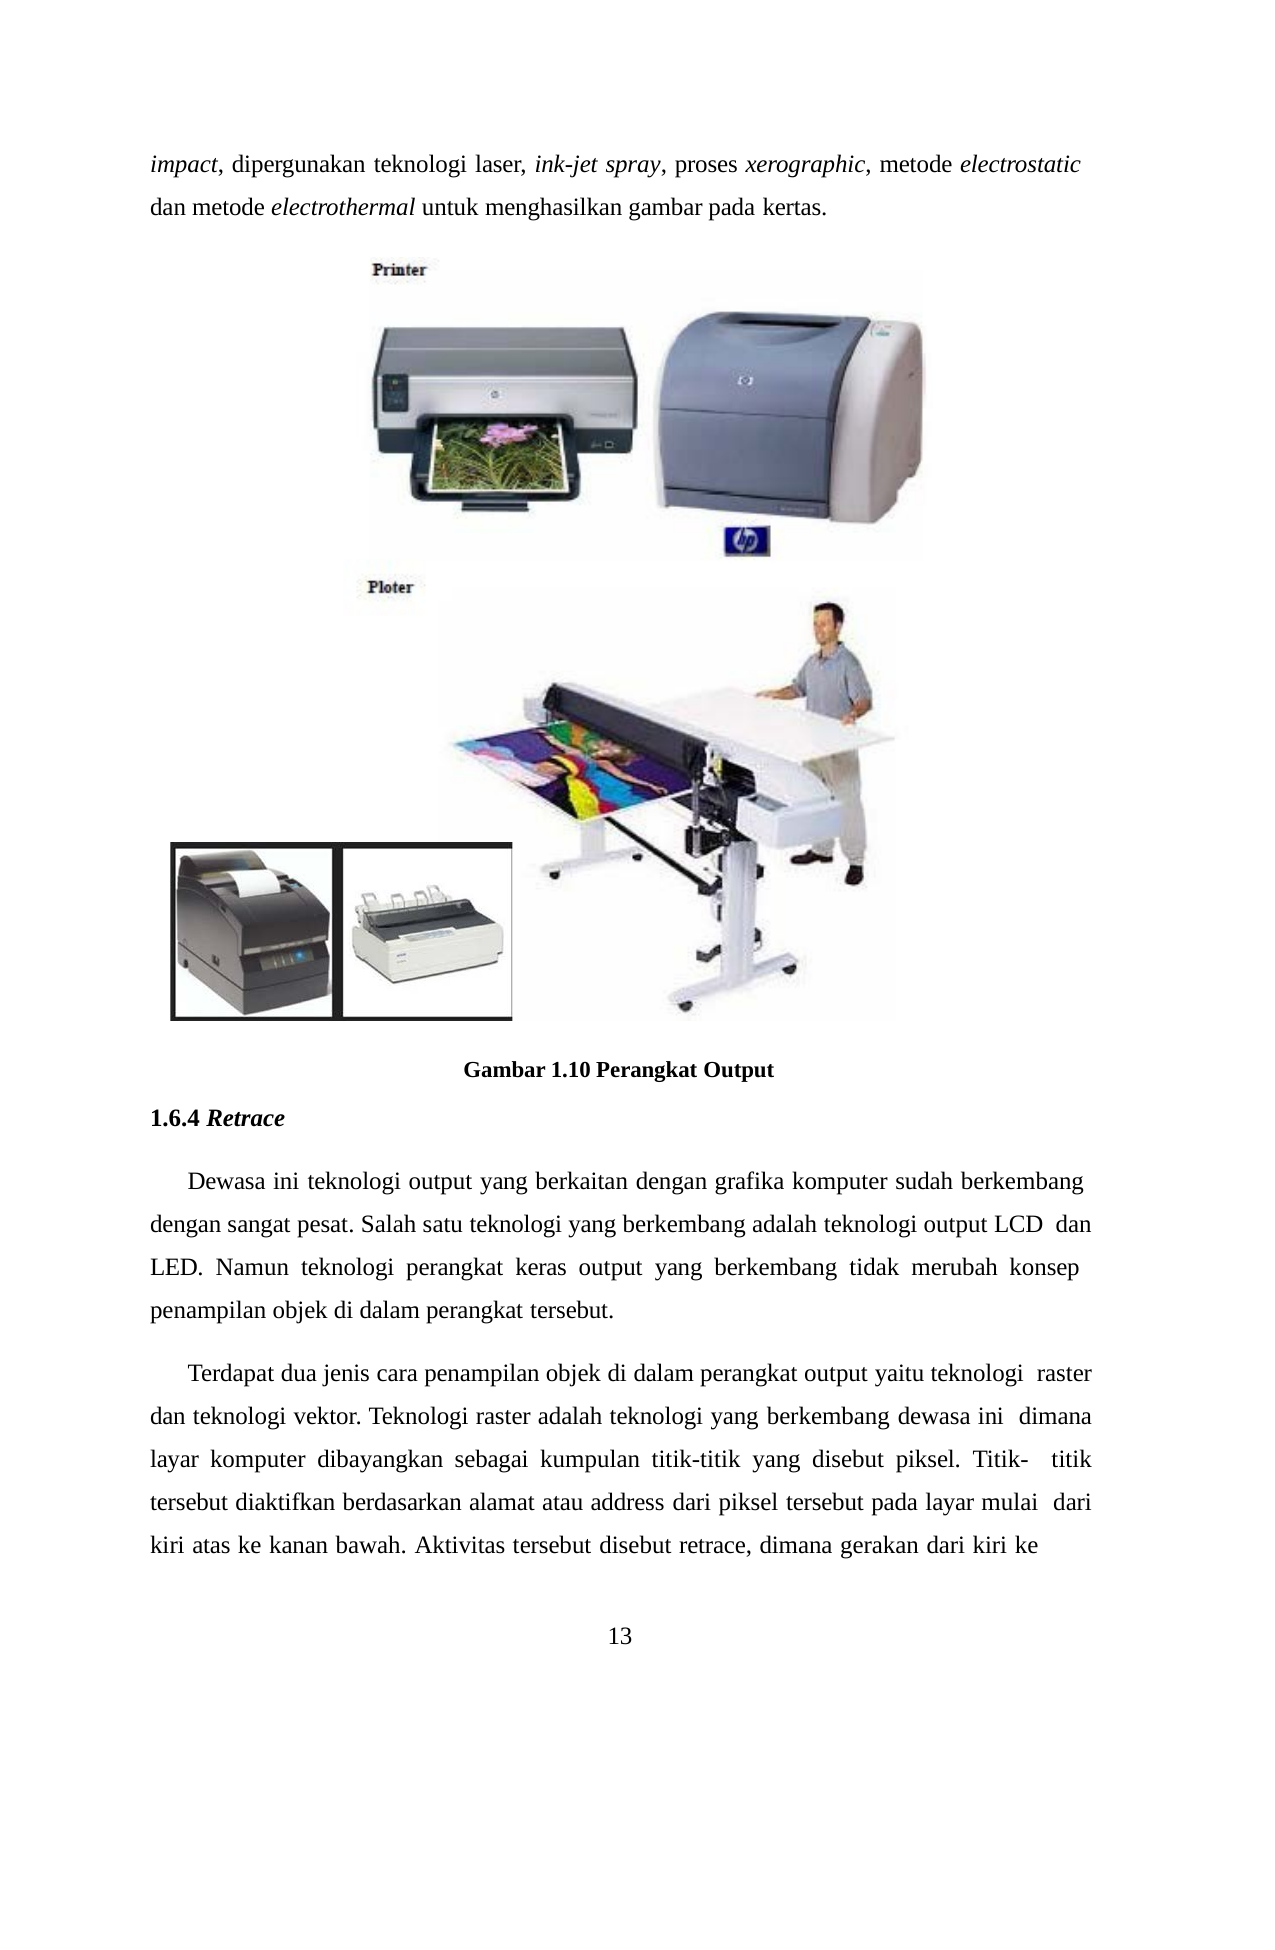

impact, dipergunakan teknologi laser, ink-jet spray, proses xerographic, metode electrostatic
dan metode electrothermal untuk menghasilkan gambar pada kertas.

Gambar 1.10 Perangkat Output
1.6.4 Retrace
Dewasa ini teknologi output yang berkaitan dengan grafika komputer sudah berkembang  dengan sangat pesat. Salah satu teknologi yang berkembang adalah teknologi output LCD  dan LED. Namun teknologi perangkat keras output yang berkembang tidak merubah konsep  penampilan objek di dalam perangkat tersebut.
Terdapat dua jenis cara penampilan objek di dalam perangkat output yaitu teknologi  raster dan teknologi vektor. Teknologi raster adalah teknologi yang berkembang dewasa ini  dimana layar komputer dibayangkan sebagai kumpulan titik-titik yang disebut piksel. Titik-  titik tersebut diaktifkan berdasarkan alamat atau address dari piksel tersebut pada layar mulai  dari kiri atas ke kanan bawah. Aktivitas tersebut disebut retrace, dimana gerakan dari kiri ke
13